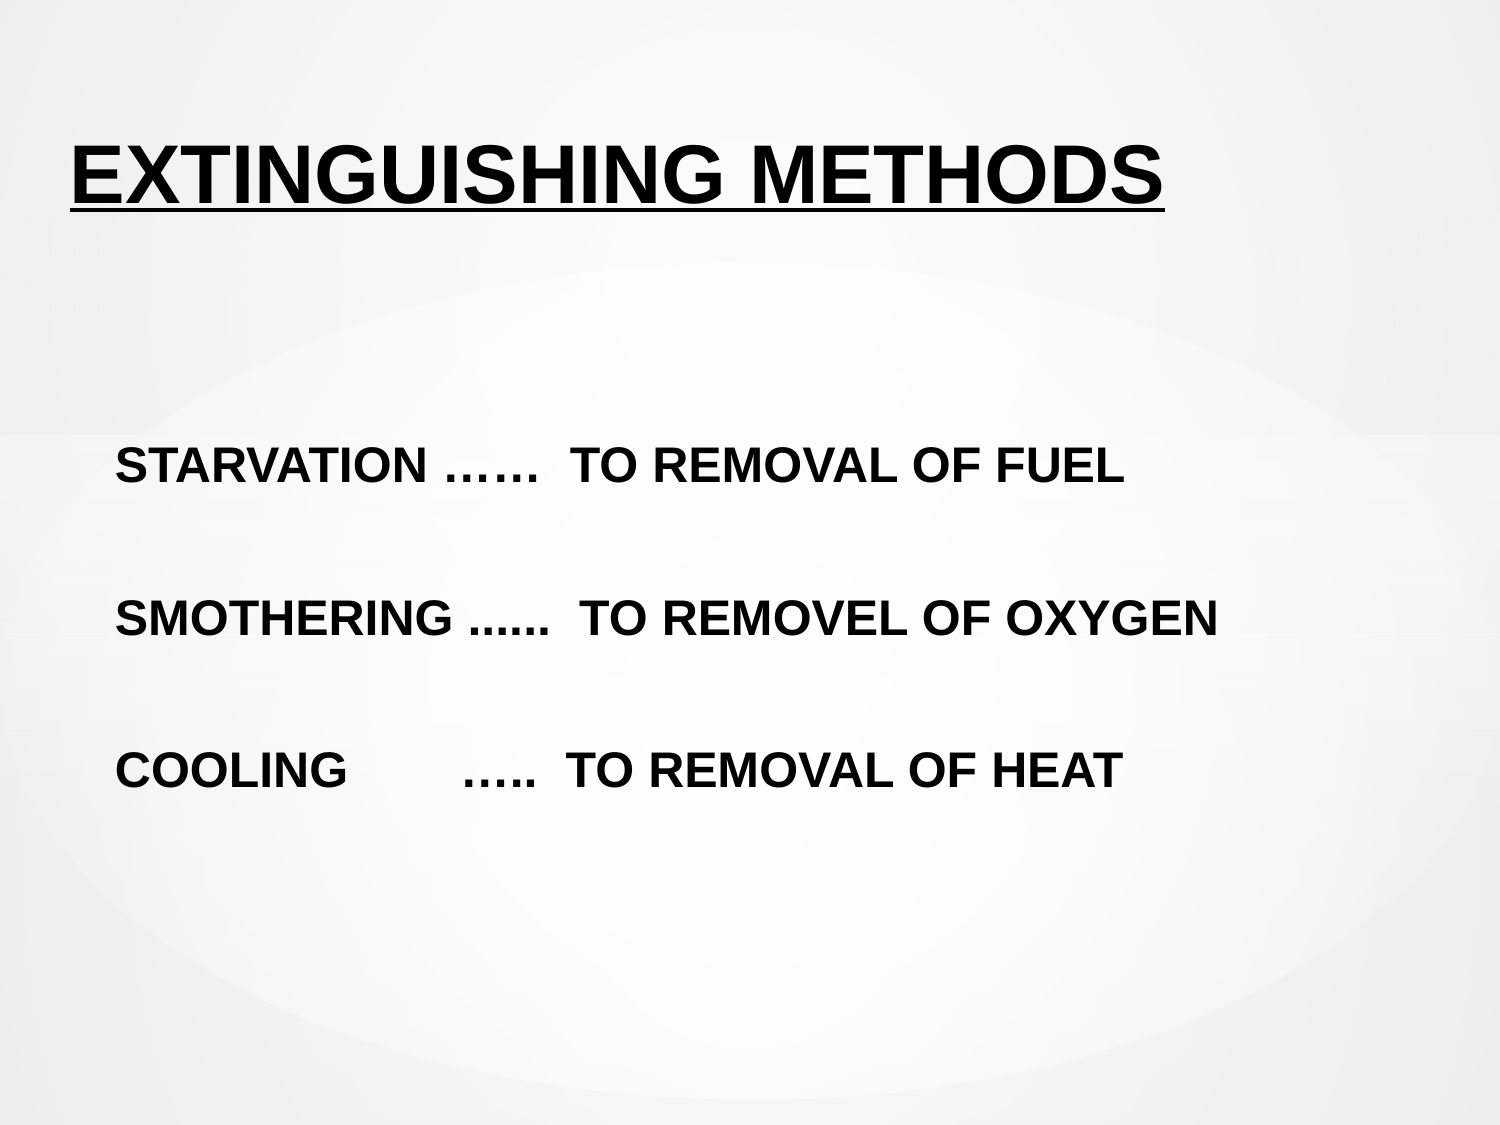

# EXTINGUISHING METHODS
STARVATION ……  TO REMOVAL OF FUEL

SMOTHERING ......  TO REMOVEL OF OXYGEN

COOLING        …..  TO REMOVAL OF HEAT